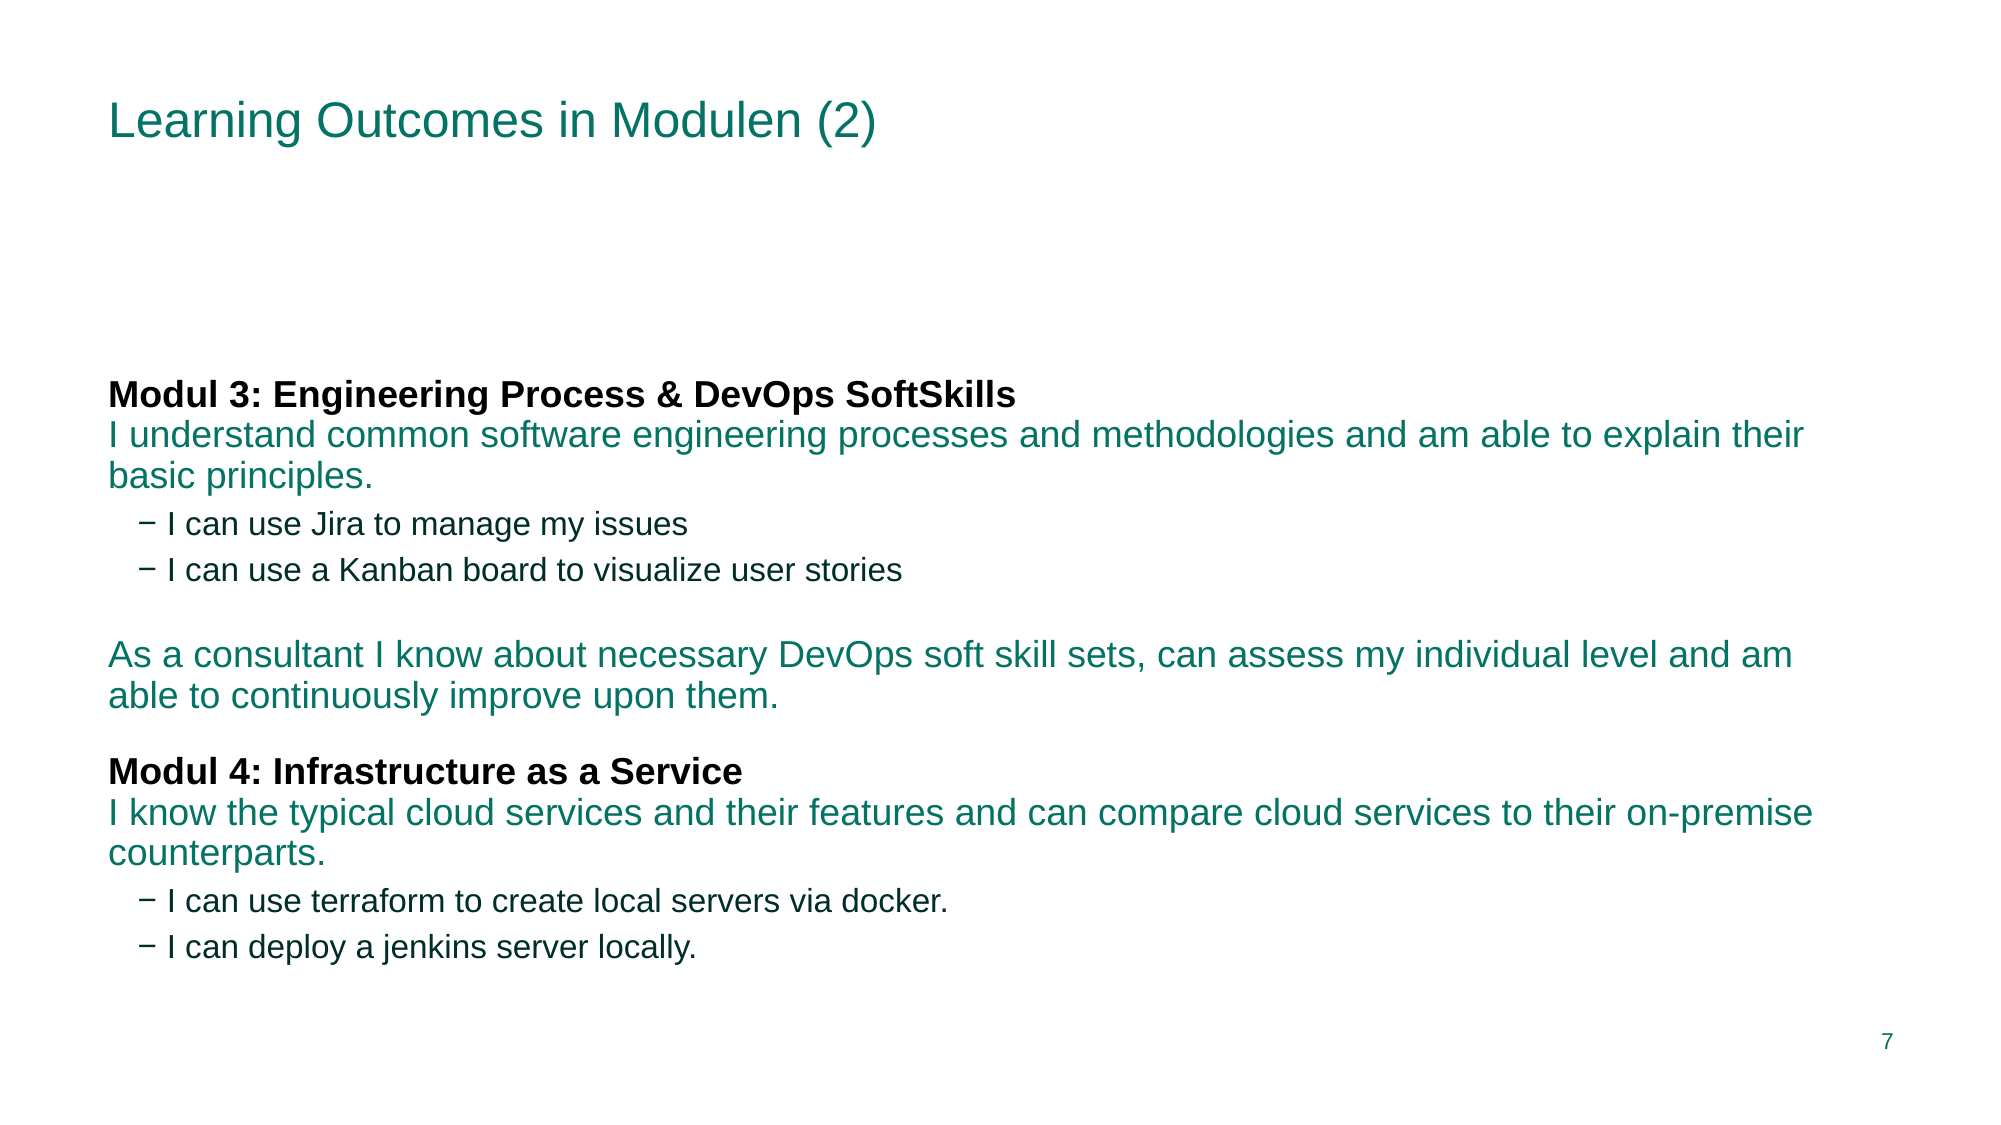

# Learning Outcomes in Modulen (2)
Modul 3: Engineering Process & DevOps SoftSkills
I understand common software engineering processes and methodologies and am able to explain their basic principles.
I can use Jira to manage my issues
I can use a Kanban board to visualize user stories

As a consultant I know about necessary DevOps soft skill sets, can assess my individual level and am able to continuously improve upon them.

Modul 4: Infrastructure as a Service
I know the typical cloud services and their features and can compare cloud services to their on-premise counterparts.
I can use terraform to create local servers via docker.
I can deploy a jenkins server locally.
7